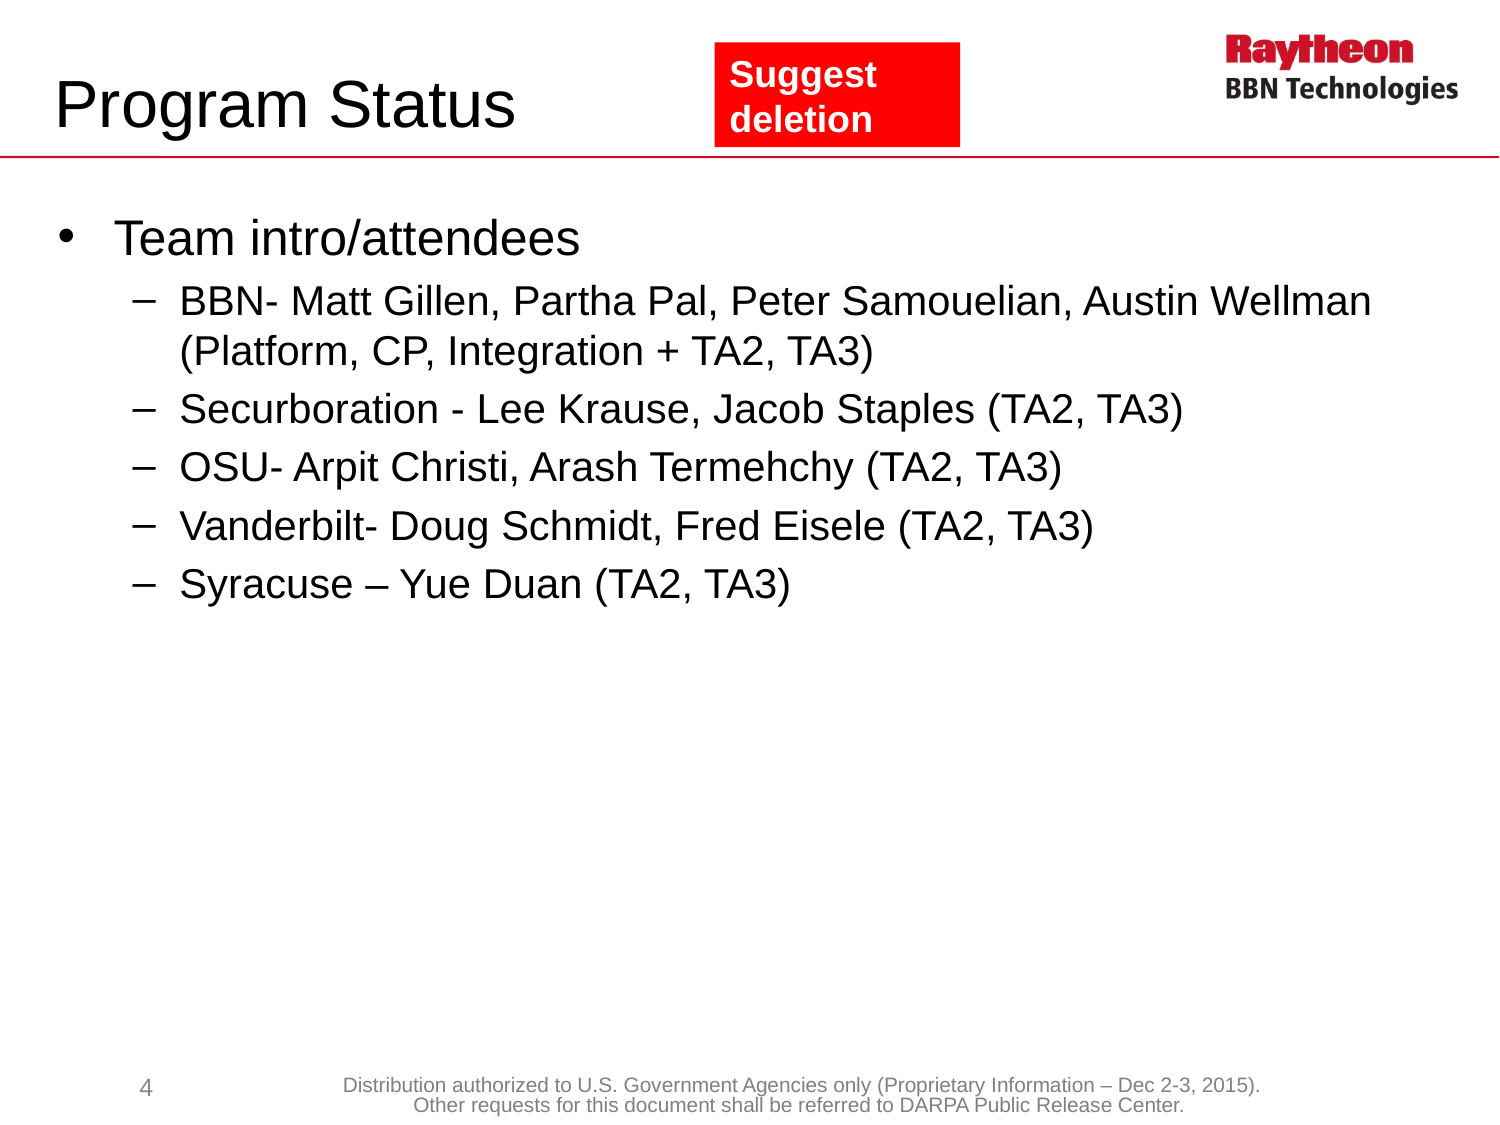

Suggest deletion
# Program Status
Team intro/attendees
BBN- Matt Gillen, Partha Pal, Peter Samouelian, Austin Wellman (Platform, CP, Integration + TA2, TA3)
Securboration - Lee Krause, Jacob Staples (TA2, TA3)
OSU- Arpit Christi, Arash Termehchy (TA2, TA3)
Vanderbilt- Doug Schmidt, Fred Eisele (TA2, TA3)
Syracuse – Yue Duan (TA2, TA3)
4